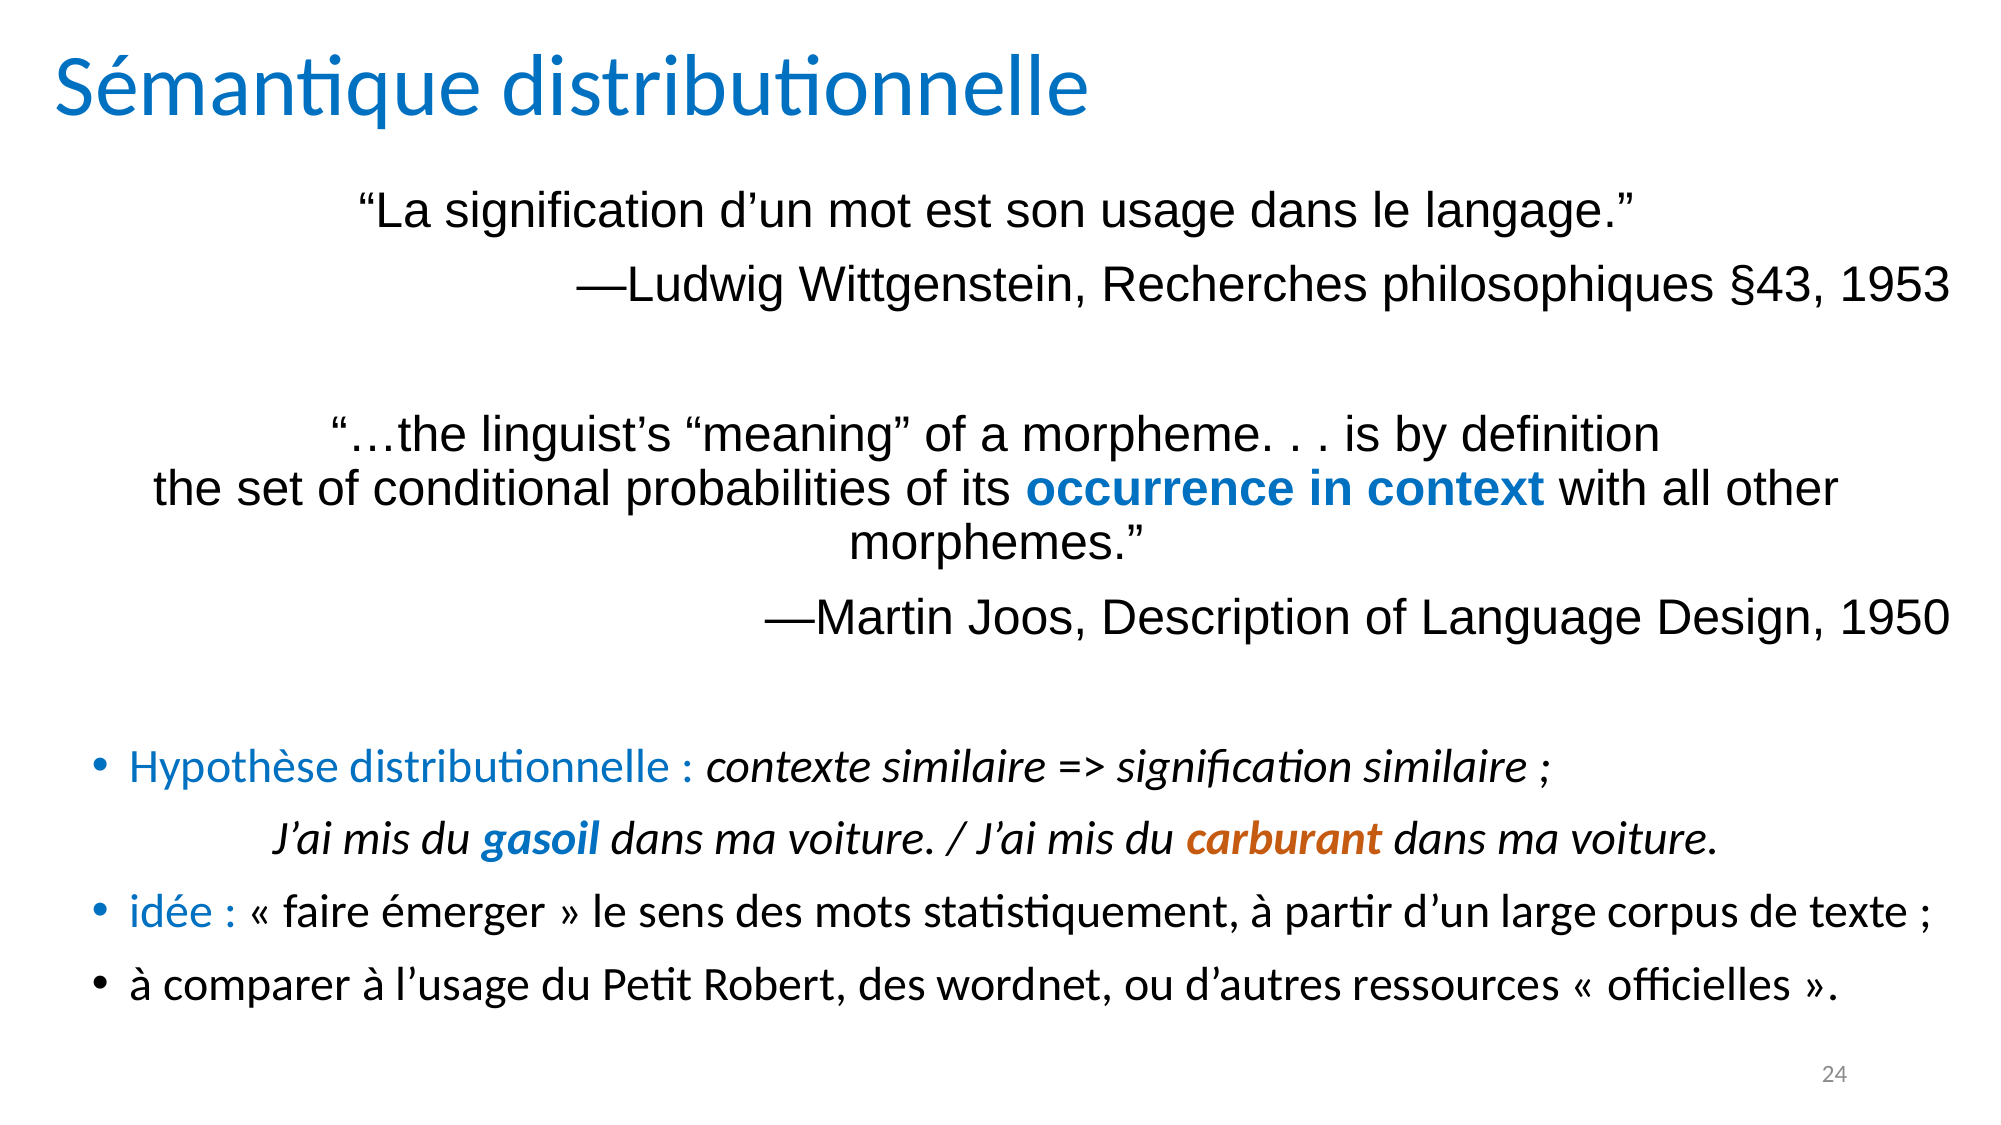

# Sémantique distributionnelle
“La signification d’un mot est son usage dans le langage.”
—Ludwig Wittgenstein, Recherches philosophiques §43, 1953

“…the linguist’s “meaning” of a morpheme. . . is by definition
the set of conditional probabilities of its occurrence in context with all other morphemes.”
—Martin Joos, Description of Language Design, 1950

Hypothèse distributionnelle : contexte similaire => signification similaire ;
J’ai mis du gasoil dans ma voiture. / J’ai mis du carburant dans ma voiture.
idée : « faire émerger » le sens des mots statistiquement, à partir d’un large corpus de texte ;
à comparer à l’usage du Petit Robert, des wordnet, ou d’autres ressources « officielles ».
24